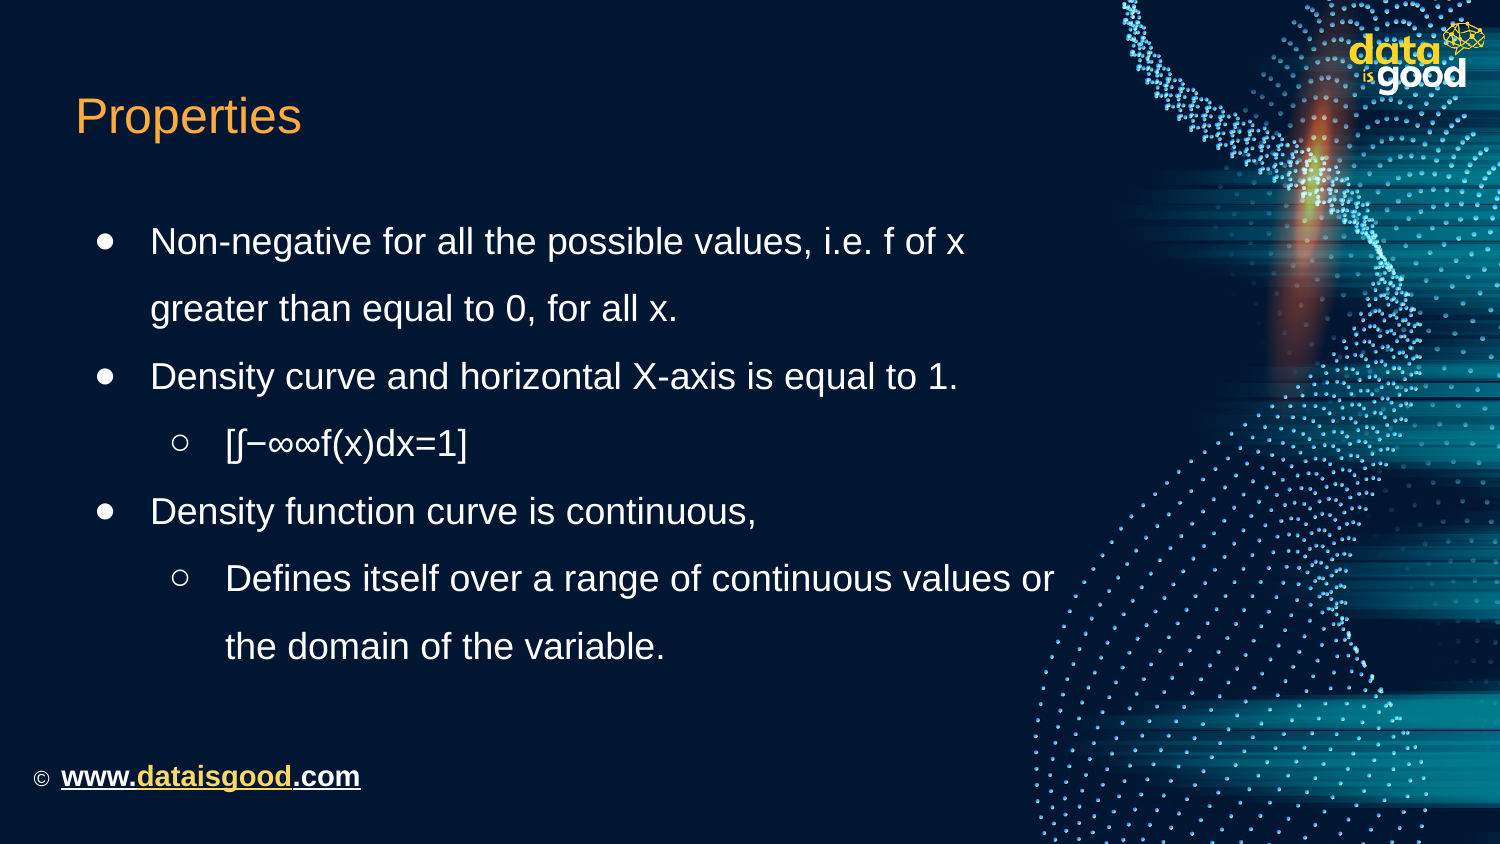

# Properties
Non-negative for all the possible values, i.e. f of x greater than equal to 0, for all x.
Density curve and horizontal X-axis is equal to 1.
[∫−∞∞f(x)dx=1]
Density function curve is continuous,
Defines itself over a range of continuous values or the domain of the variable.